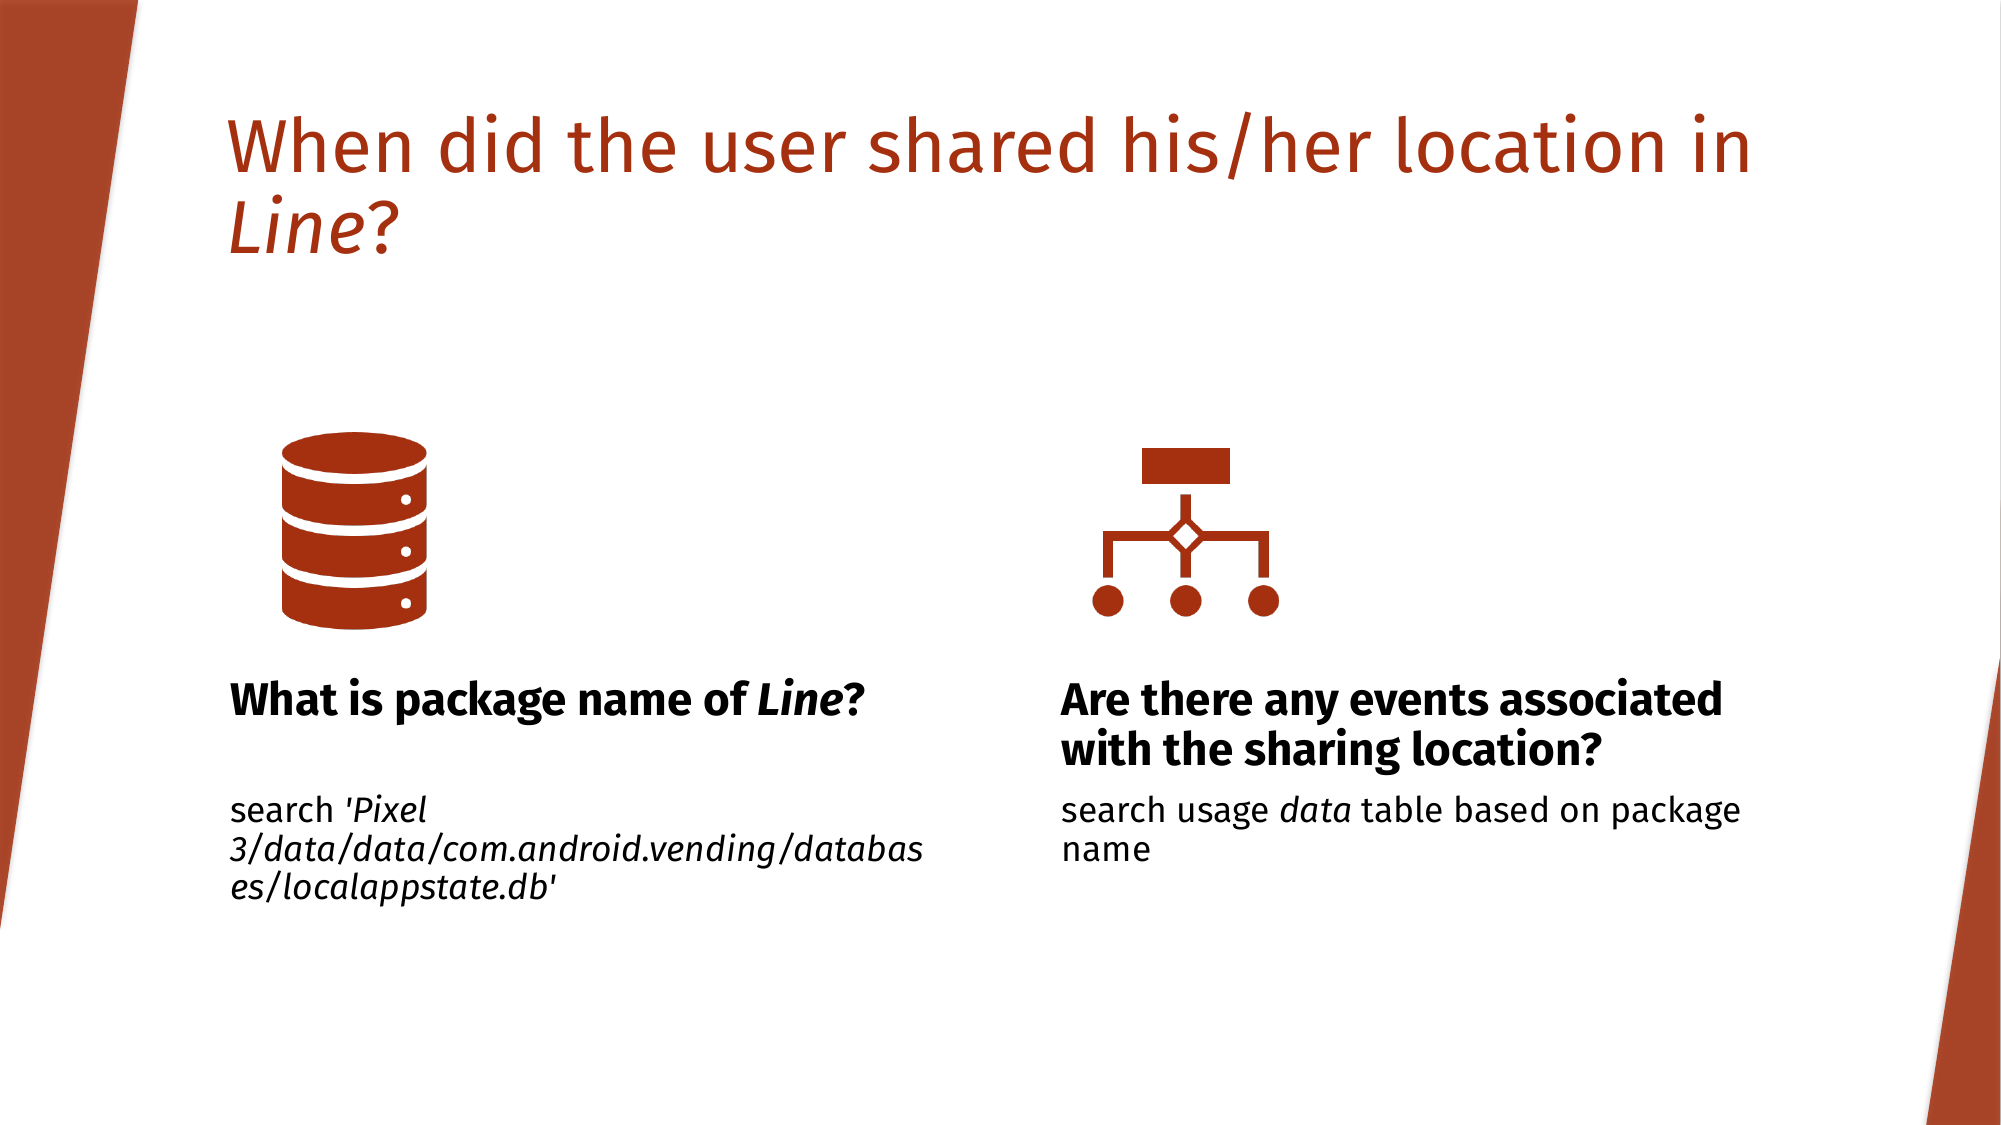

# When did the user shared his/her location in Line?
What is package name of Line?
search 'Pixel 3/data/data/com.android.vending/databases/localappstate.db'
Are there any events associated with the sharing location?
search usage data table based on package name